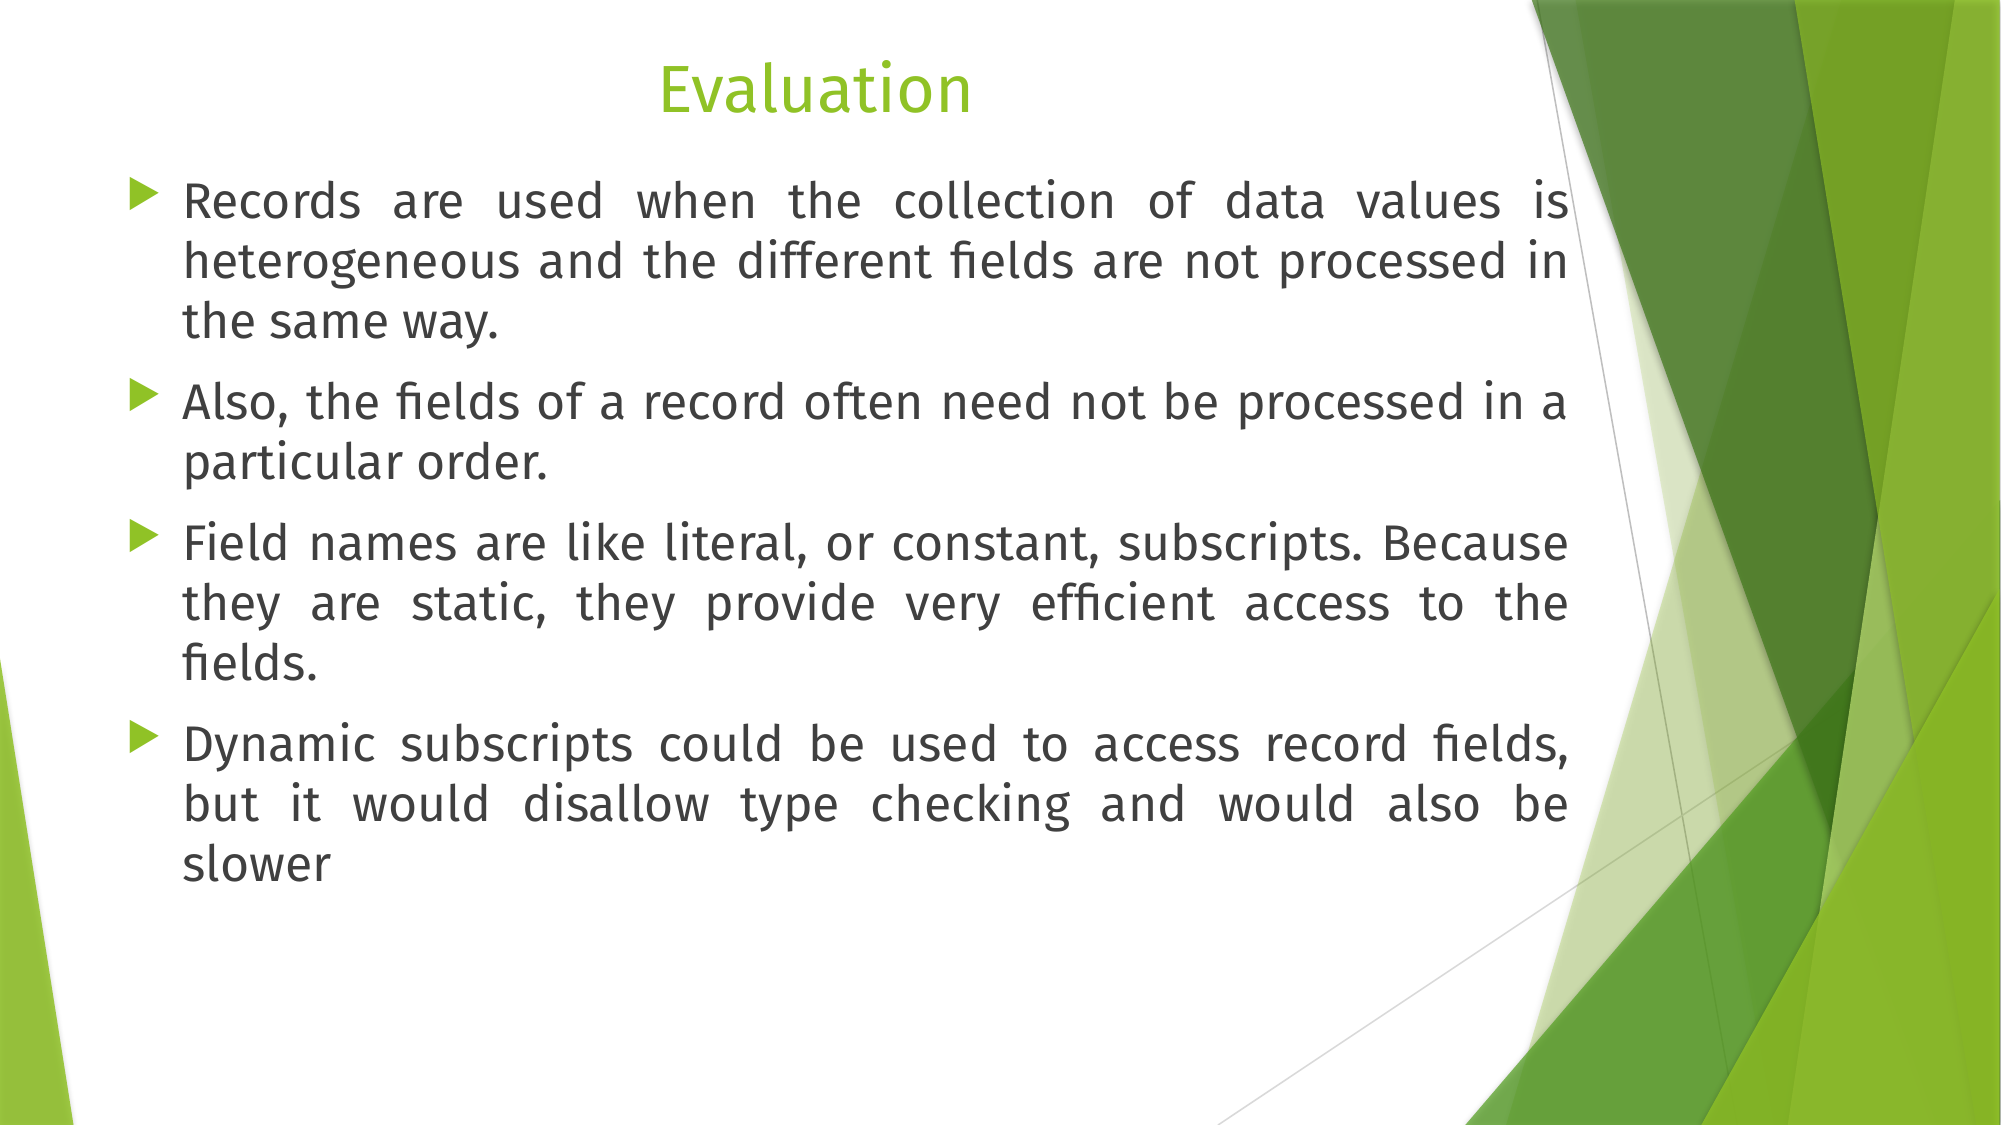

# Evaluation
Records are used when the collection of data values is heterogeneous and the different fields are not processed in the same way.
Also, the fields of a record often need not be processed in a particular order.
Field names are like literal, or constant, subscripts. Because they are static, they provide very efficient access to the fields.
Dynamic subscripts could be used to access record fields, but it would disallow type checking and would also be slower